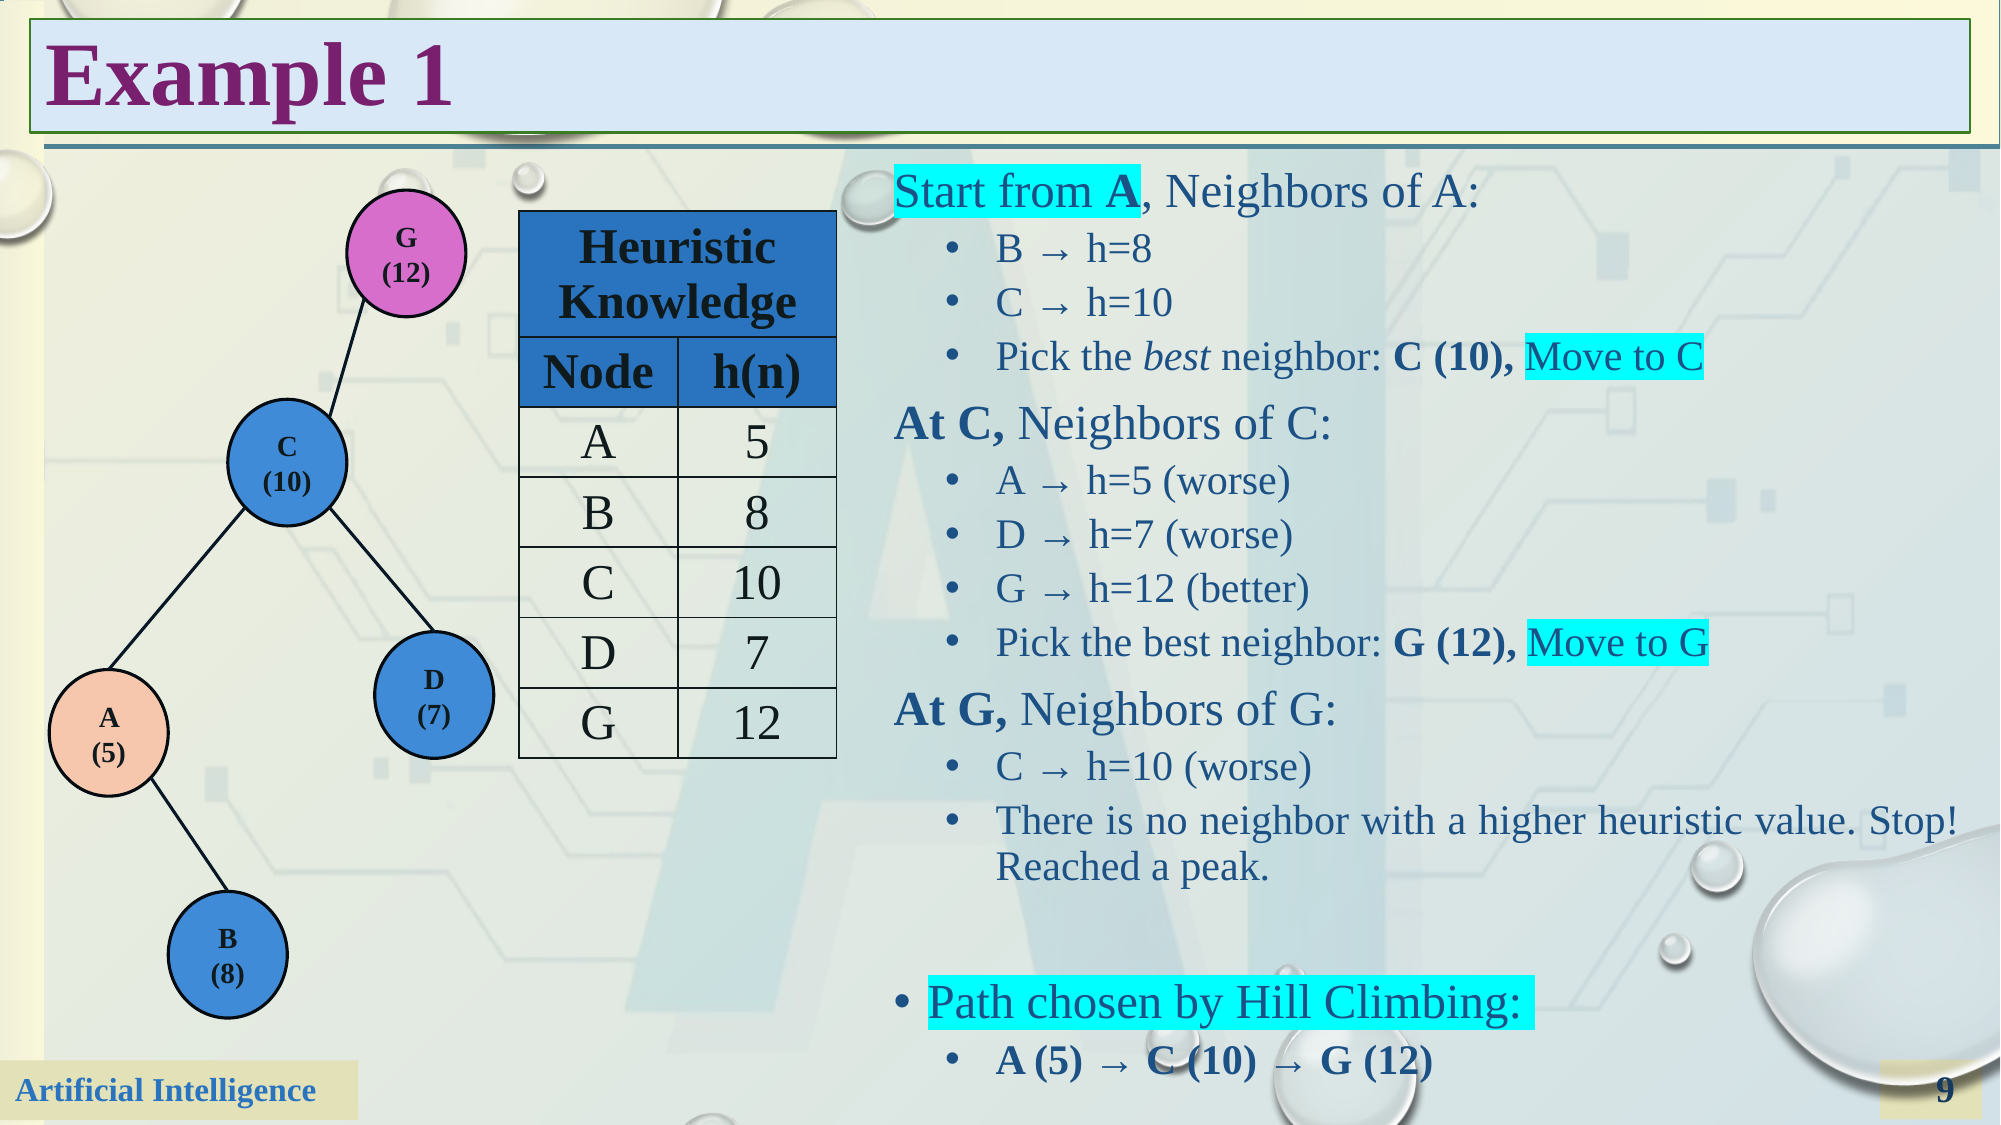

# Example 1
Start from A, Neighbors of A:
B → h=8
C → h=10
Pick the best neighbor: C (10), Move to C
At C, Neighbors of C:
A → h=5 (worse)
D → h=7 (worse)
G → h=12 (better)
Pick the best neighbor: G (12), Move to G
At G, Neighbors of G:
C → h=10 (worse)
There is no neighbor with a higher heuristic value. Stop! Reached a peak.

Path chosen by Hill Climbing:
A (5) → C (10) → G (12)
G (12)
C (10)
D (7)
A (5)
B (8)
| Heuristic Knowledge |  |
| --- | --- |
| Node | h(n) |
| A | 5 |
| B | 8 |
| C | 10 |
| D | 7 |
| G | 12 |
9